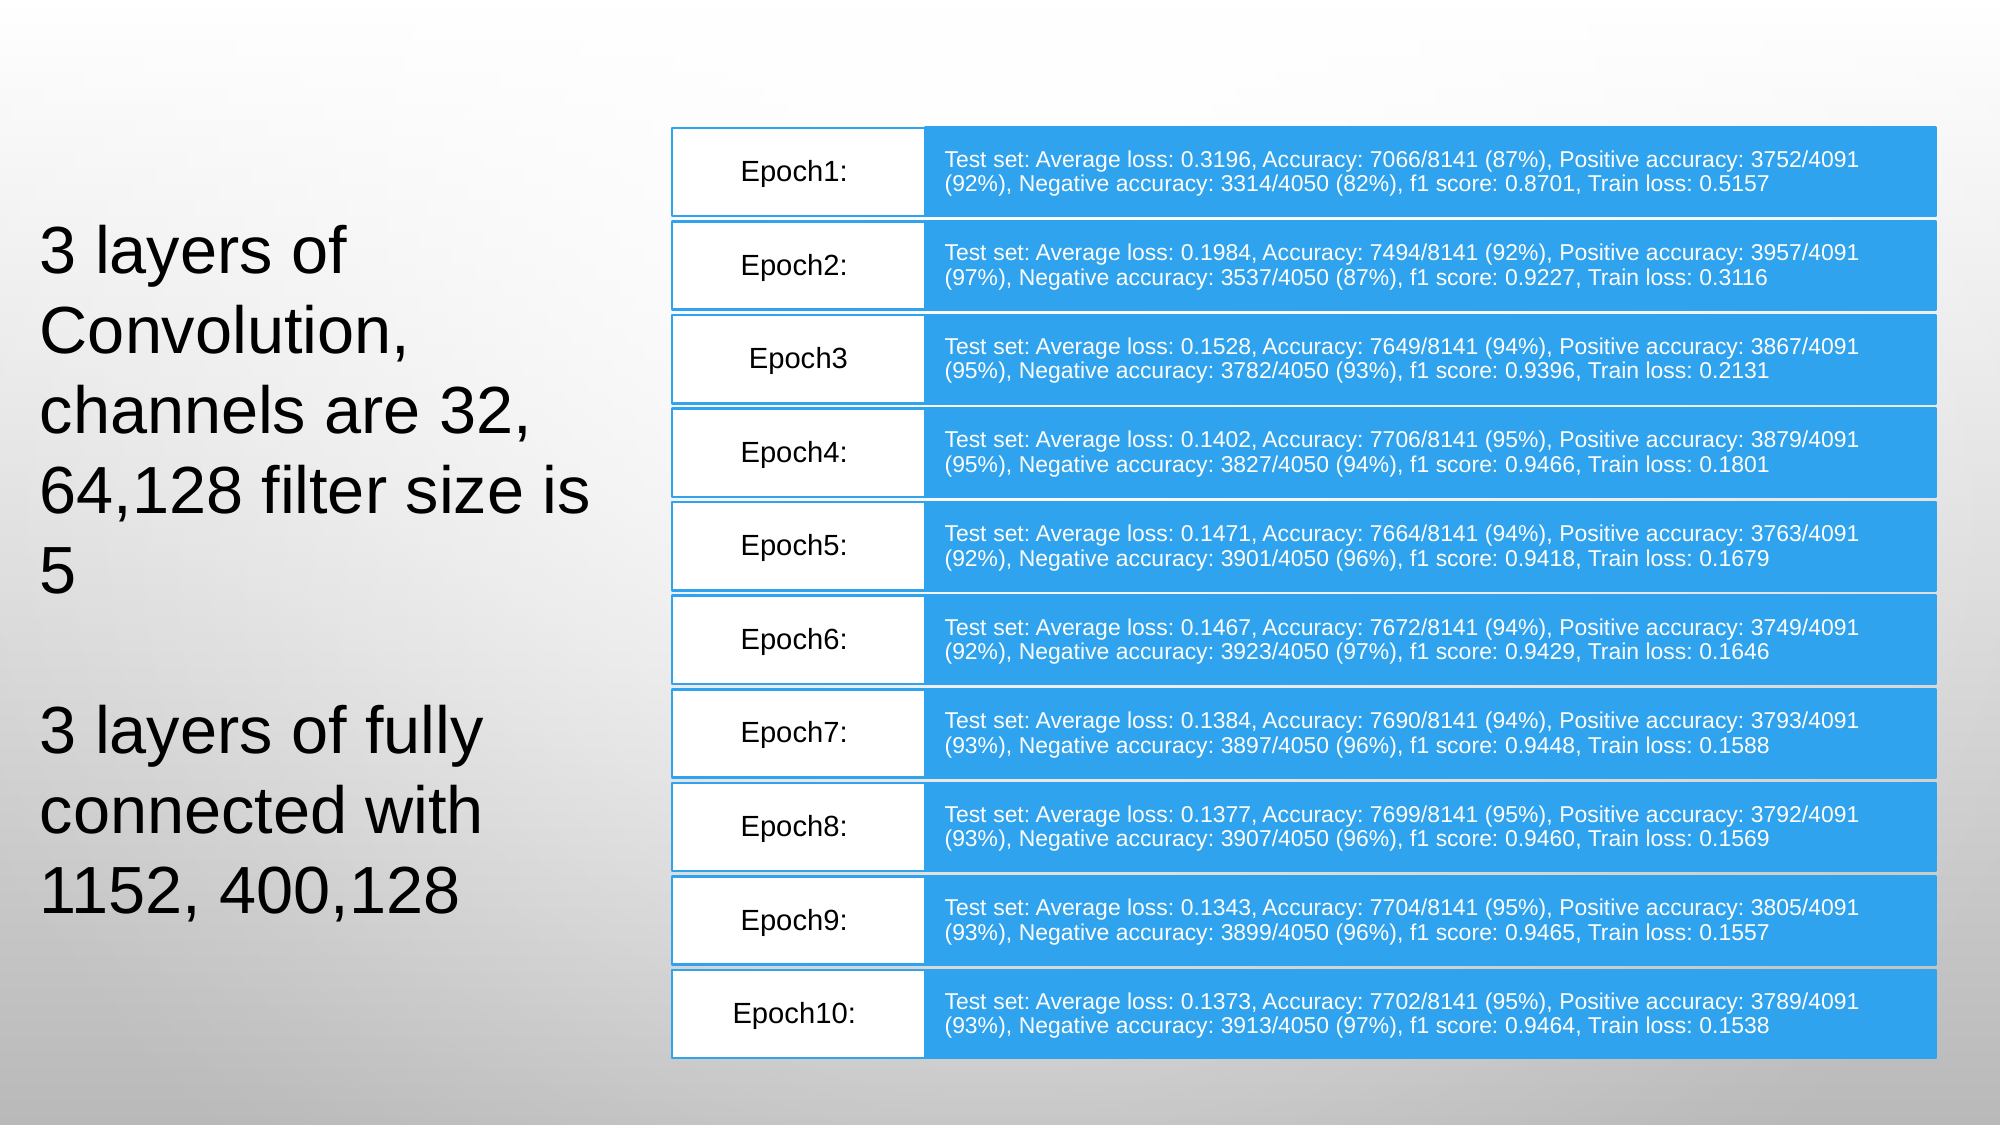

Test set: Average loss: 0.3196, Accuracy: 7066/8141 (87%), Positive accuracy: 3752/4091 (92%), Negative accuracy: 3314/4050 (82%), f1 score: 0.8701, Train loss: 0.5157
Epoch1:
Test set: Average loss: 0.1984, Accuracy: 7494/8141 (92%), Positive accuracy: 3957/4091 (97%), Negative accuracy: 3537/4050 (87%), f1 score: 0.9227, Train loss: 0.3116
Epoch2:
Test set: Average loss: 0.1528, Accuracy: 7649/8141 (94%), Positive accuracy: 3867/4091 (95%), Negative accuracy: 3782/4050 (93%), f1 score: 0.9396, Train loss: 0.2131
Epoch3
Test set: Average loss: 0.1402, Accuracy: 7706/8141 (95%), Positive accuracy: 3879/4091 (95%), Negative accuracy: 3827/4050 (94%), f1 score: 0.9466, Train loss: 0.1801
Epoch4:
Test set: Average loss: 0.1471, Accuracy: 7664/8141 (94%), Positive accuracy: 3763/4091 (92%), Negative accuracy: 3901/4050 (96%), f1 score: 0.9418, Train loss: 0.1679
Epoch5:
Test set: Average loss: 0.1467, Accuracy: 7672/8141 (94%), Positive accuracy: 3749/4091 (92%), Negative accuracy: 3923/4050 (97%), f1 score: 0.9429, Train loss: 0.1646
Epoch6:
Test set: Average loss: 0.1384, Accuracy: 7690/8141 (94%), Positive accuracy: 3793/4091 (93%), Negative accuracy: 3897/4050 (96%), f1 score: 0.9448, Train loss: 0.1588
Epoch7:
Test set: Average loss: 0.1377, Accuracy: 7699/8141 (95%), Positive accuracy: 3792/4091 (93%), Negative accuracy: 3907/4050 (96%), f1 score: 0.9460, Train loss: 0.1569
Epoch8:
Test set: Average loss: 0.1343, Accuracy: 7704/8141 (95%), Positive accuracy: 3805/4091 (93%), Negative accuracy: 3899/4050 (96%), f1 score: 0.9465, Train loss: 0.1557
Epoch9:
Test set: Average loss: 0.1373, Accuracy: 7702/8141 (95%), Positive accuracy: 3789/4091 (93%), Negative accuracy: 3913/4050 (97%), f1 score: 0.9464, Train loss: 0.1538
Epoch10:
#
3 layers of Convolution,
channels are 32, 64,128 filter size is 5

3 layers of fully connected with 1152, 400,128